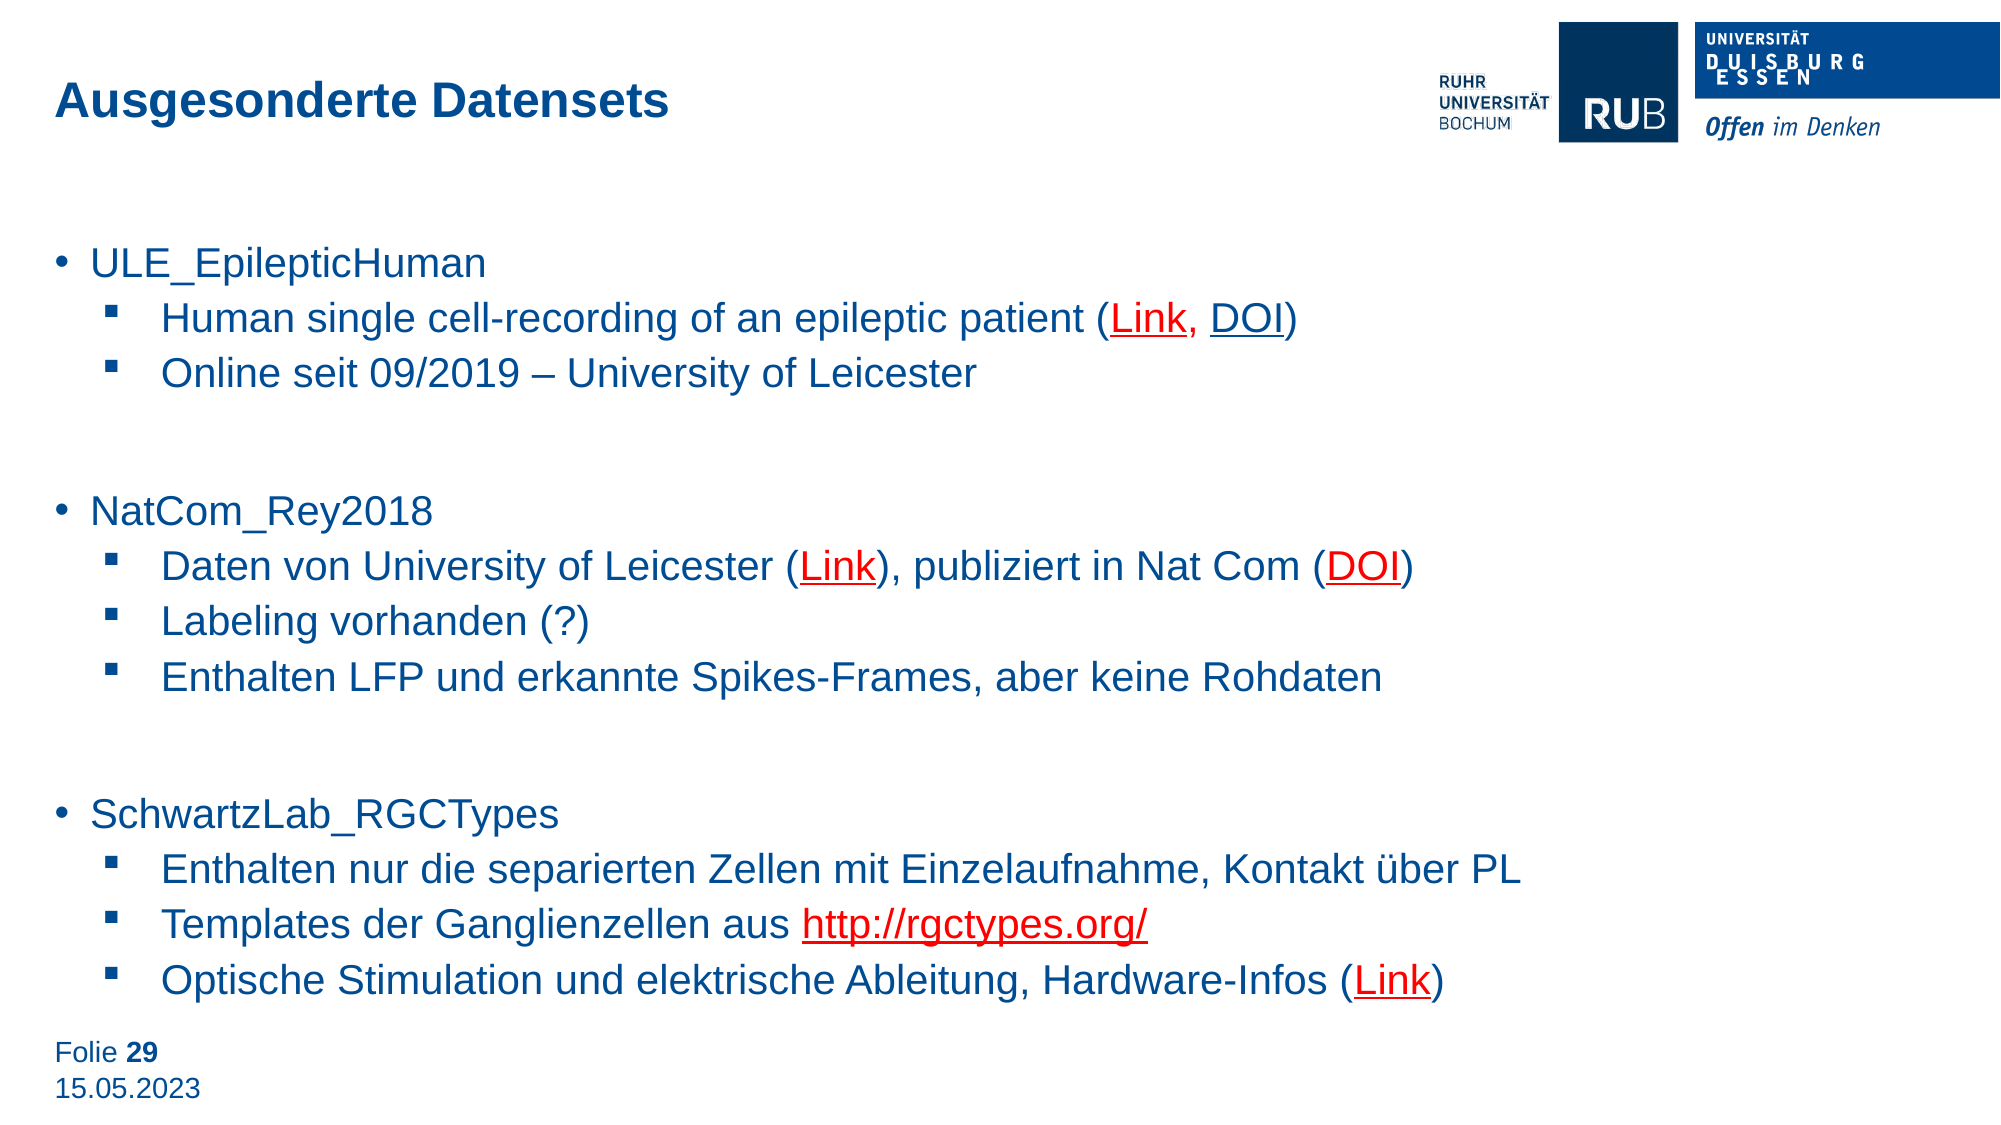

Ausgesonderte Datensets
ULE_EpilepticHuman
Human single cell-recording of an epileptic patient (Link, DOI)
Online seit 09/2019 – University of Leicester

NatCom_Rey2018
Daten von University of Leicester (Link), publiziert in Nat Com (DOI)
Labeling vorhanden (?)
Enthalten LFP und erkannte Spikes-Frames, aber keine Rohdaten

SchwartzLab_RGCTypes
Enthalten nur die separierten Zellen mit Einzelaufnahme, Kontakt über PL
Templates der Ganglienzellen aus http://rgctypes.org/
Optische Stimulation und elektrische Ableitung, Hardware-Infos (Link)

Folie 29
15.05.2023